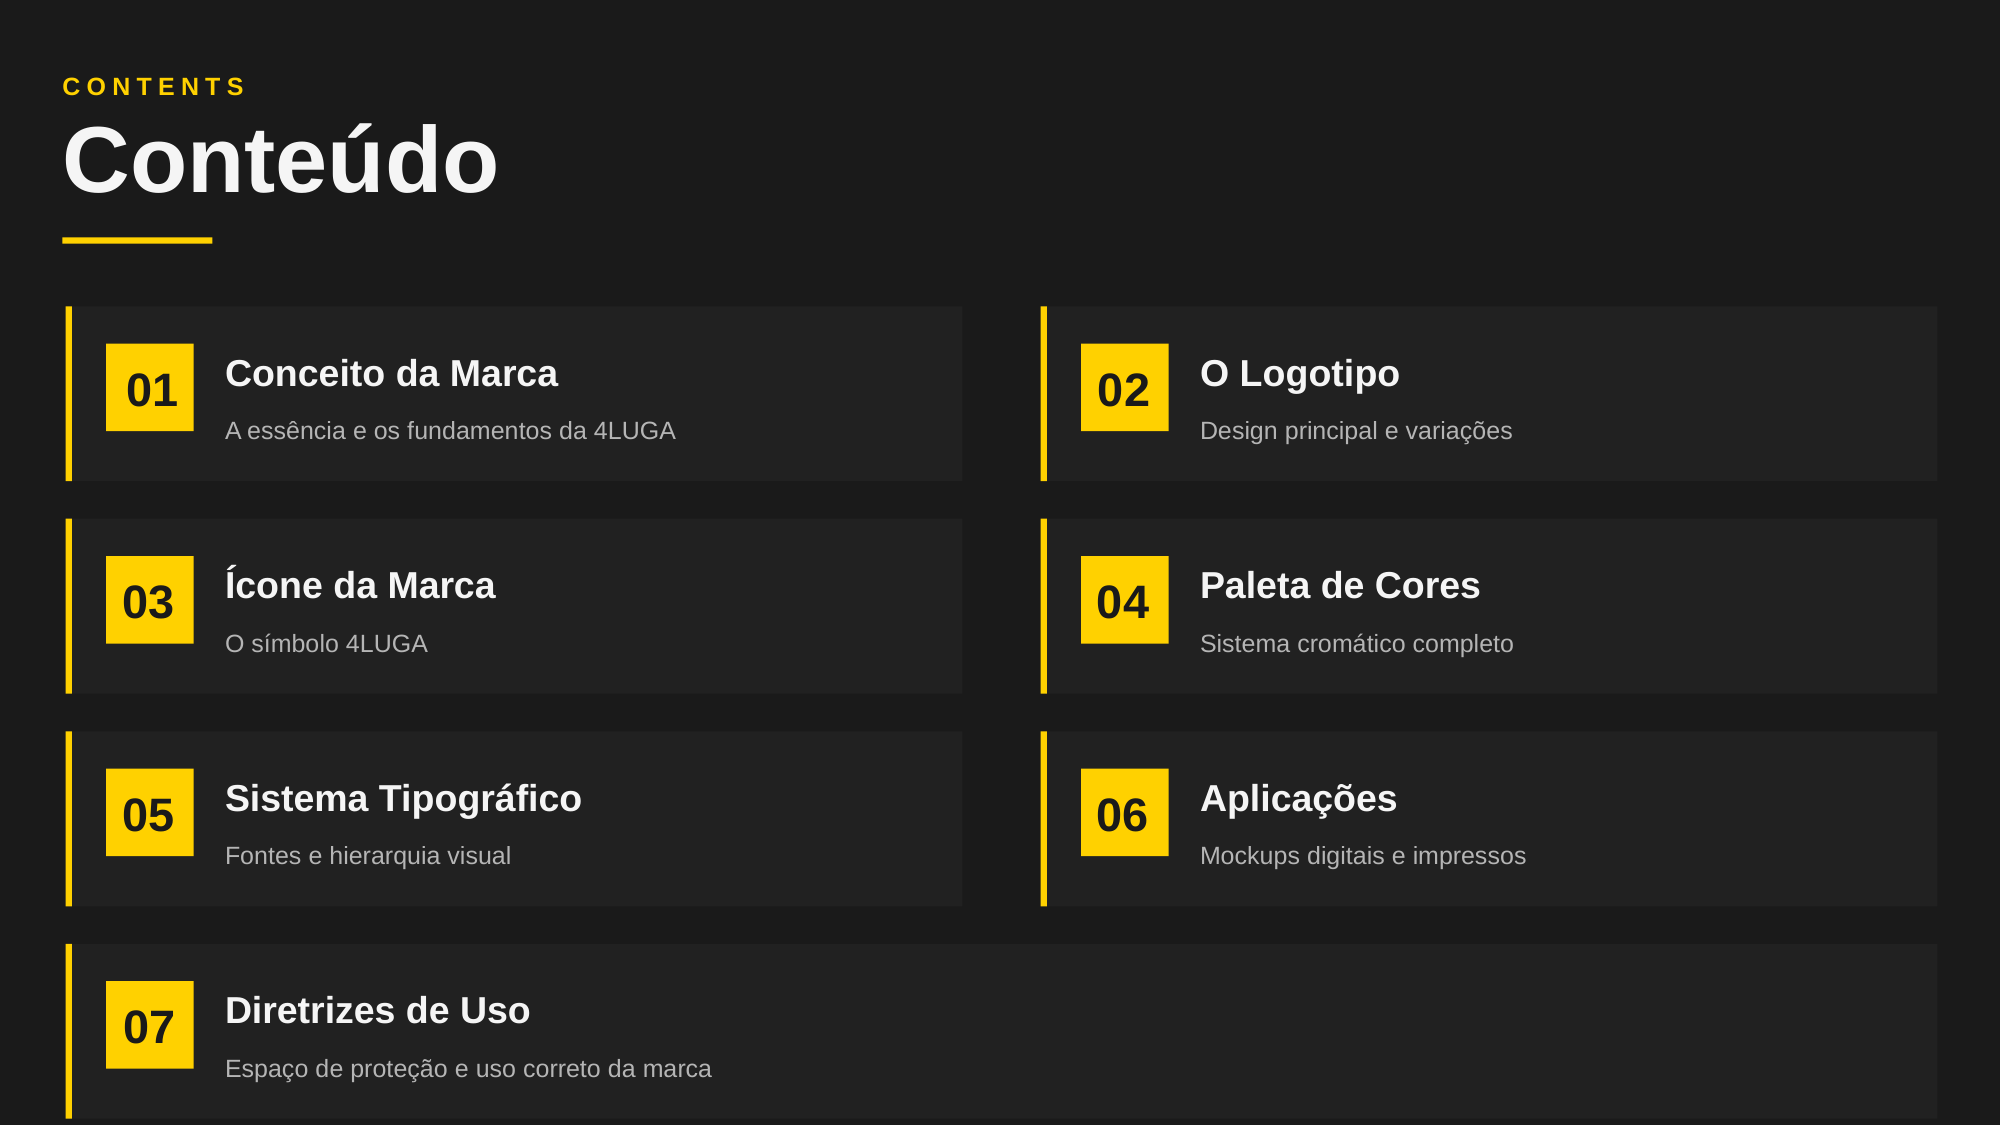

CONTENTS
Conteúdo

Conceito da Marca

O Logotipo
01
02
A essência e os fundamentos da 4LUGA
Design principal e variações

Ícone da Marca

Paleta de Cores
03
04
O símbolo 4LUGA
Sistema cromático completo

Sistema Tipográfico

Aplicações
05
06
Fontes e hierarquia visual
Mockups digitais e impressos

Diretrizes de Uso
07
Espaço de proteção e uso correto da marca